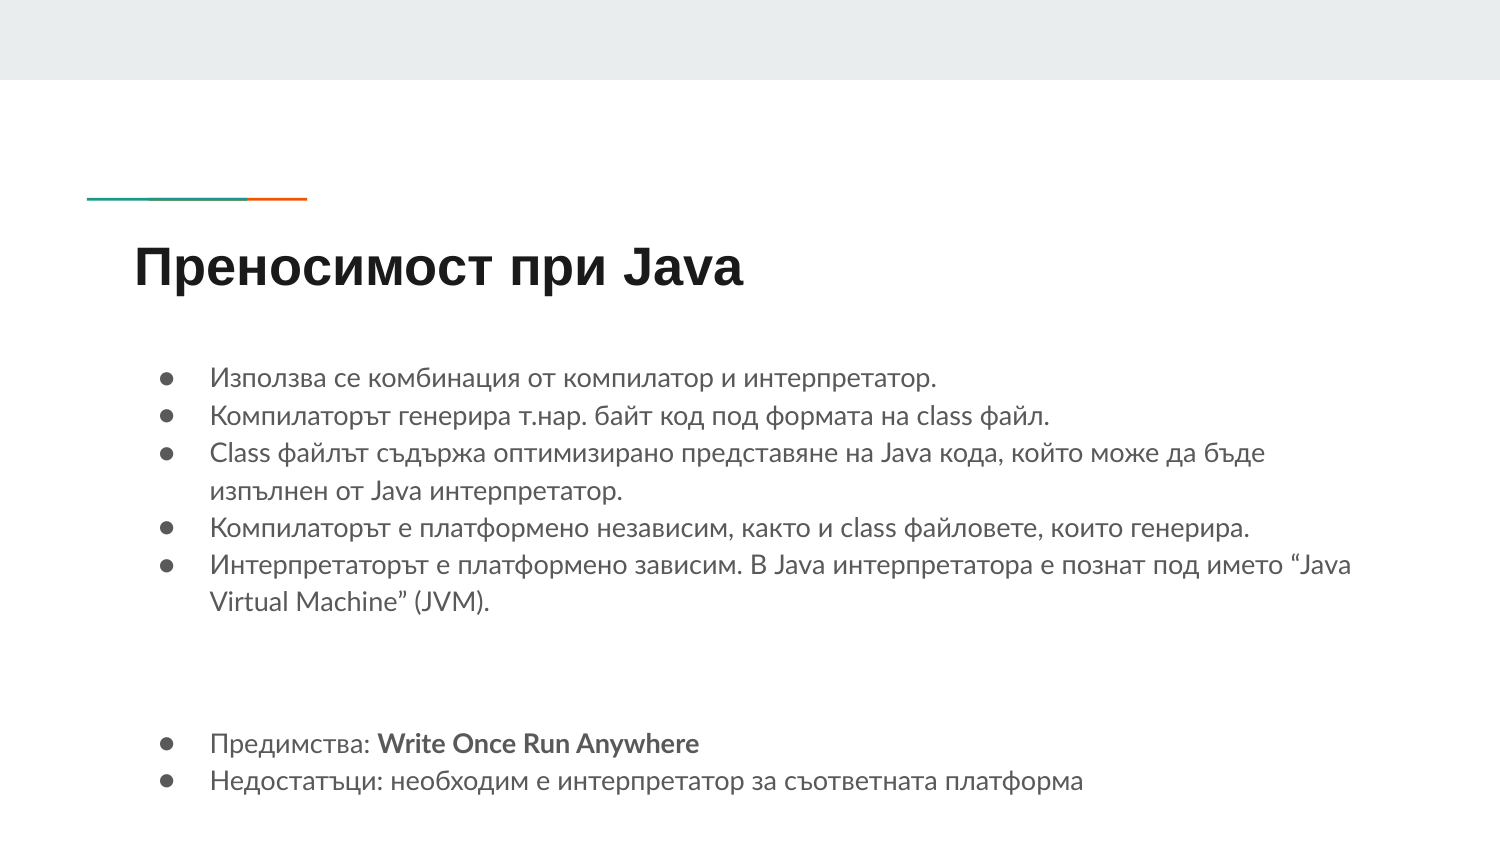

# Преносимост при Java
Използва се комбинация от компилатор и интерпретатор.
Компилаторът генерира т.нар. байт код под формата на class файл.
Class файлът съдържа оптимизирано представяне на Java кода, който може да бъде изпълнен от Java интерпретатор.
Компилаторът е платформено независим, както и class файловете, които генерира.
Интерпретаторът е платформено зависим. В Java интерпретатора е познат под името “Java Virtual Machine” (JVM).

Предимства: Write Once Run Anywhere
Недостатъци: необходим е интерпретатор за съответната платформа